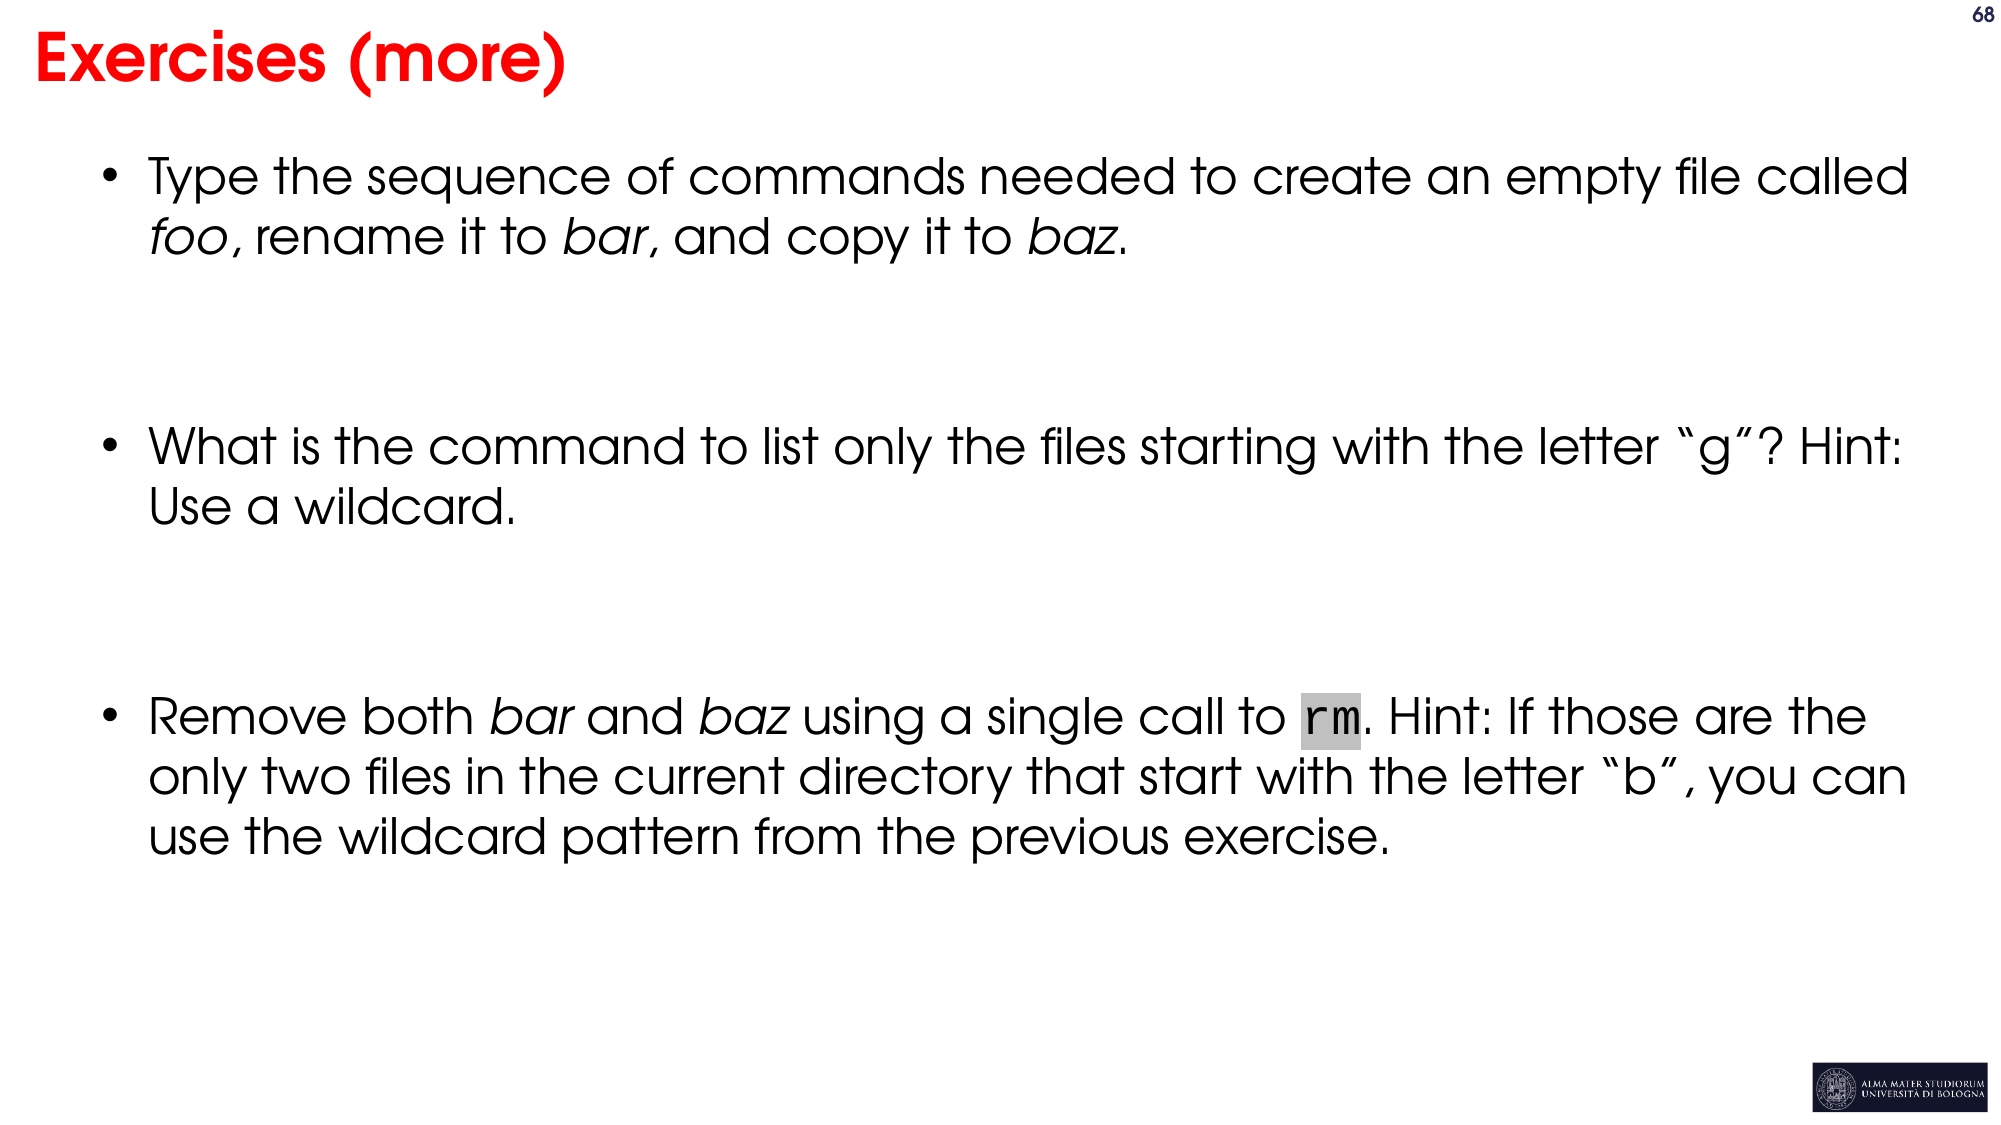

Exercises (more)
Type the sequence of commands needed to create an empty file called foo, rename it to bar, and copy it to baz.

What is the command to list only the files starting with the letter “g”? Hint: Use a wildcard.

Remove both bar and baz using a single call to rm. Hint: If those are the only two files in the current directory that start with the letter “b”, you can use the wildcard pattern from the previous exercise.